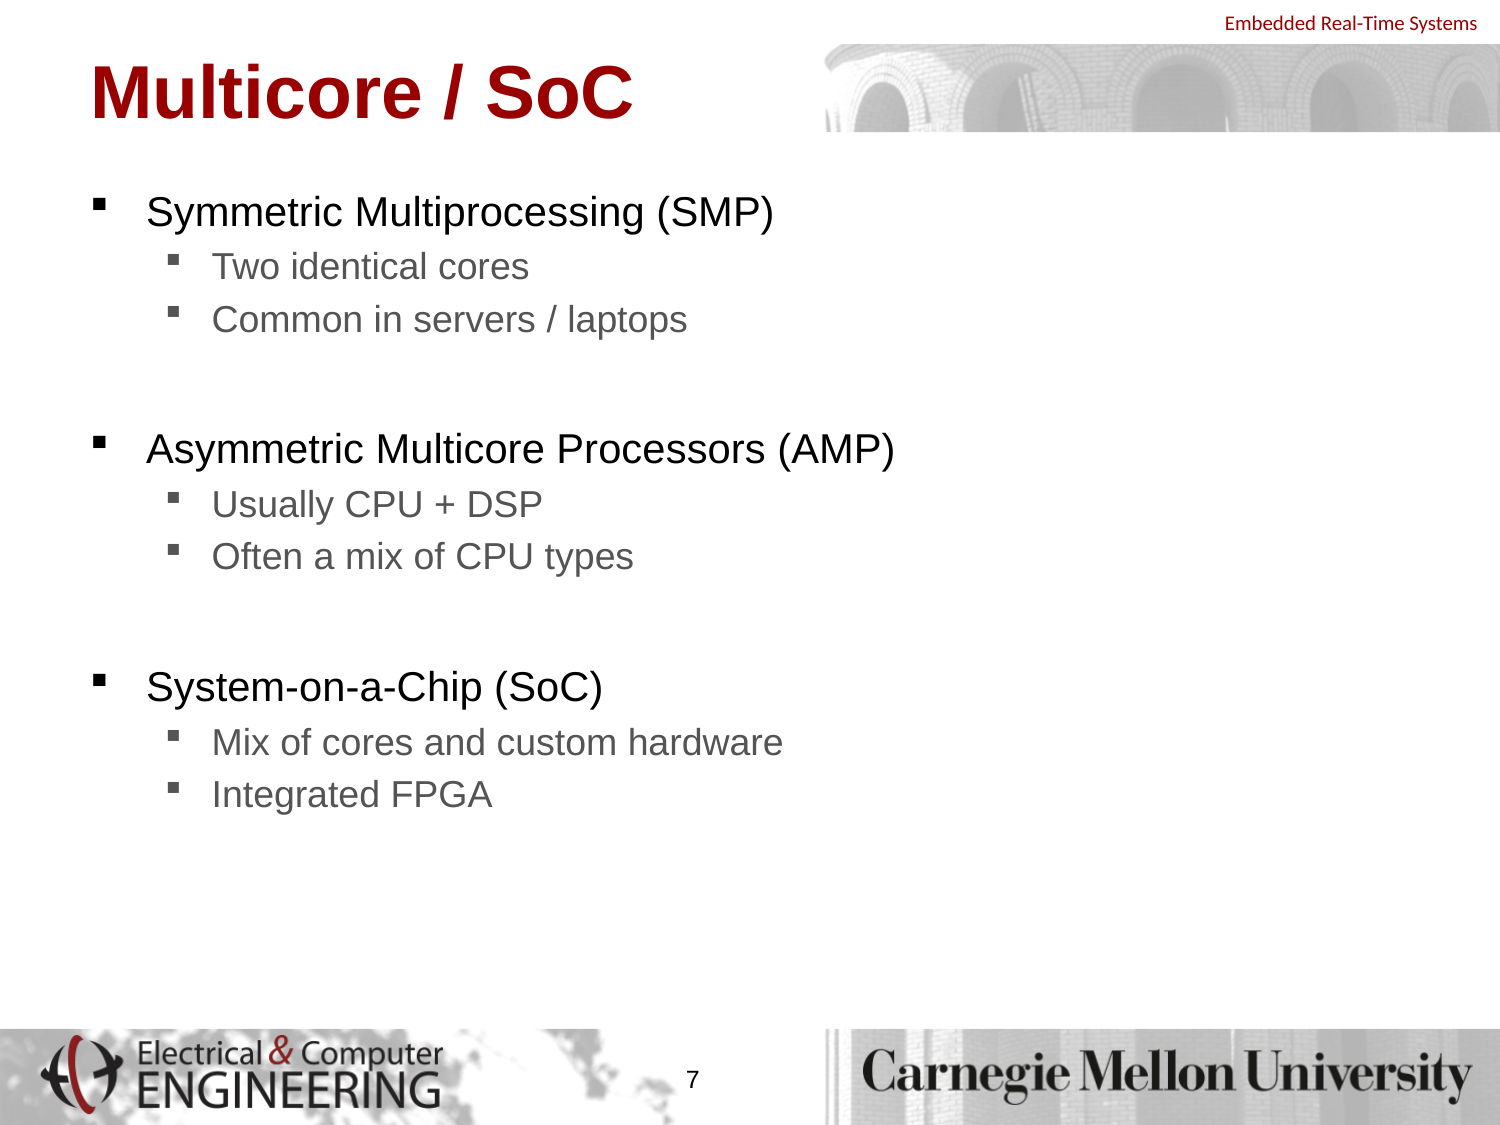

# Multicore / SoC
Symmetric Multiprocessing (SMP)
Two identical cores
Common in servers / laptops

Asymmetric Multicore Processors (AMP)
Usually CPU + DSP
Often a mix of CPU types

System-on-a-Chip (SoC)
Mix of cores and custom hardware
Integrated FPGA
7